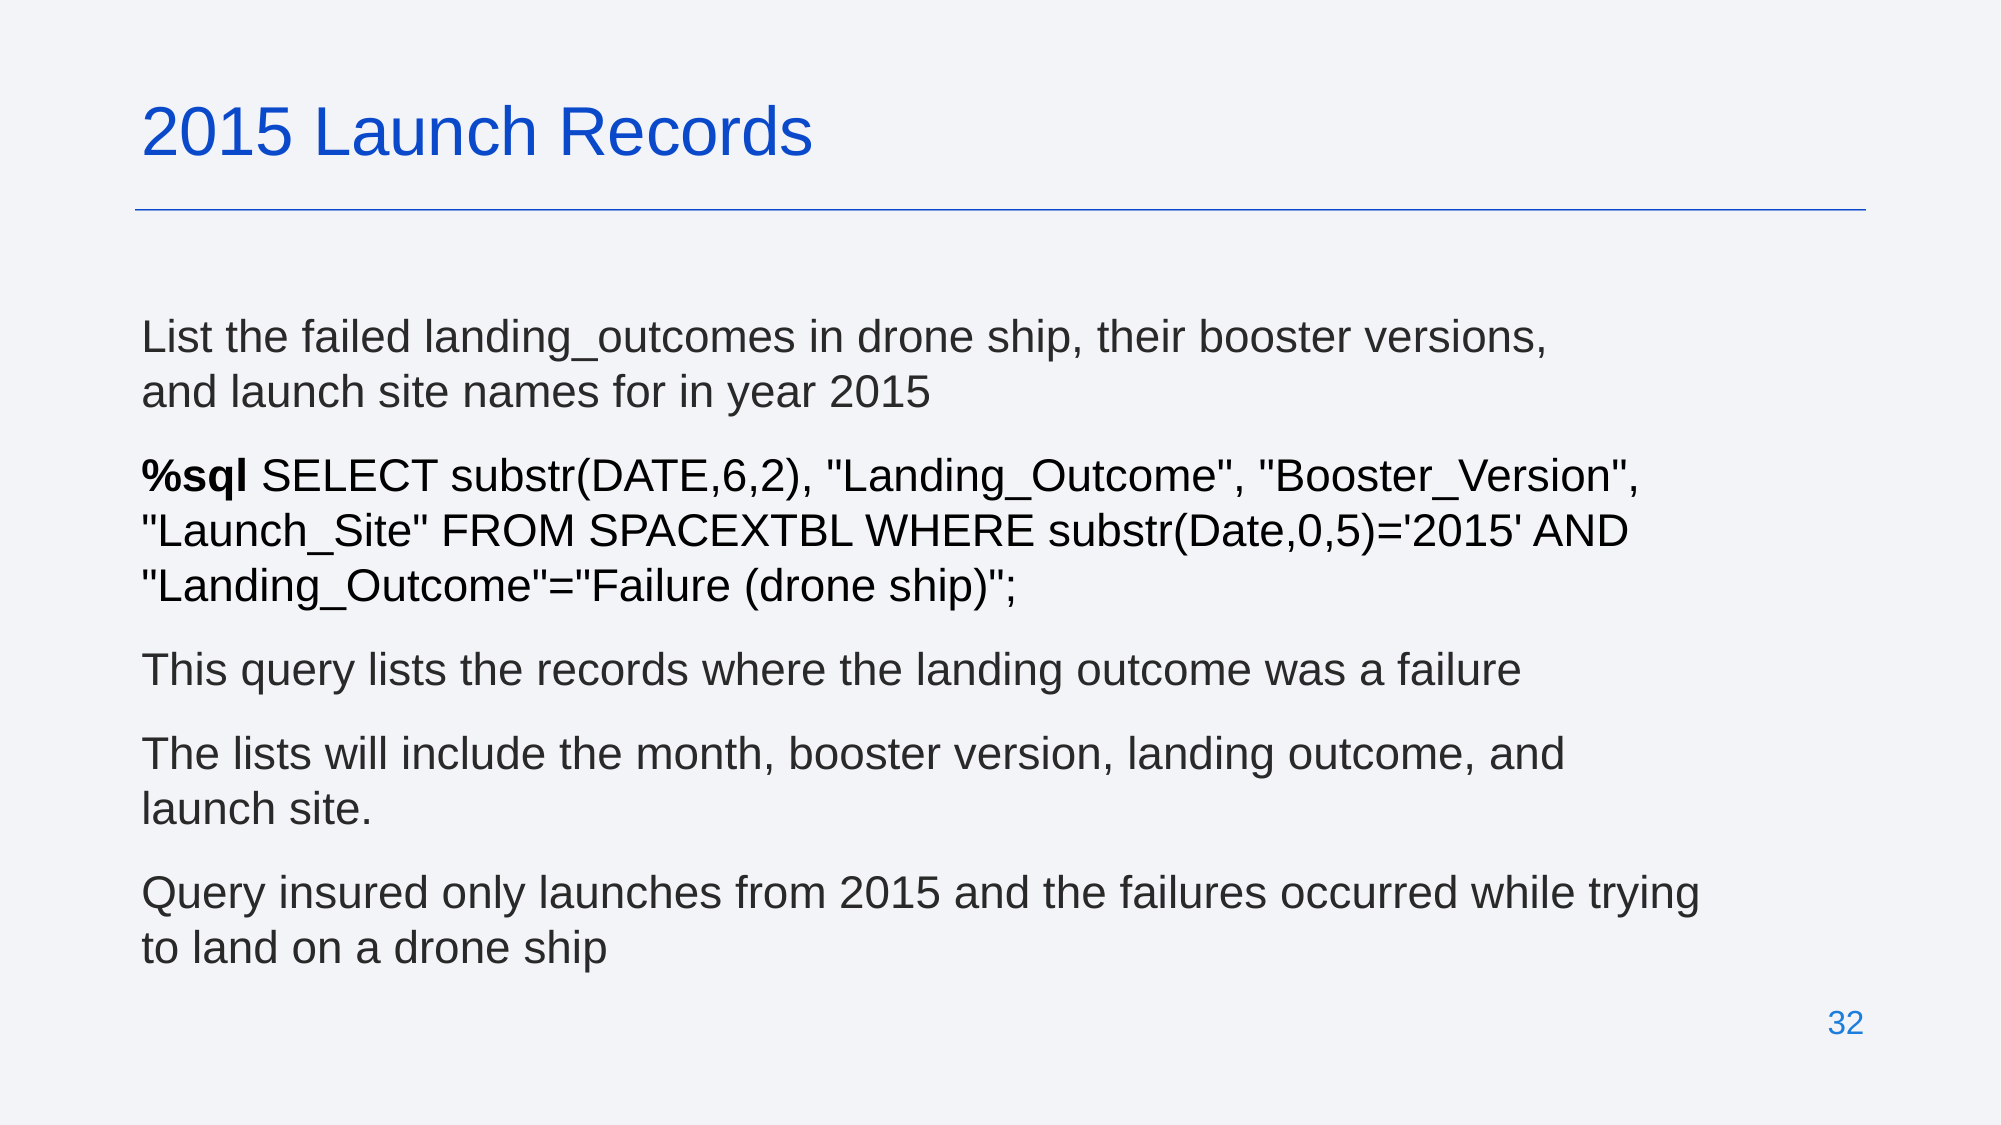

2015 Launch Records
List the failed landing_outcomes in drone ship, their booster versions, and launch site names for in year 2015
%sql SELECT substr(DATE,6,2), "Landing_Outcome", "Booster_Version", "Launch_Site" FROM SPACEXTBL WHERE substr(Date,0,5)='2015' AND "Landing_Outcome"="Failure (drone ship)";
This query lists the records where the landing outcome was a failure
The lists will include the month, booster version, landing outcome, and launch site.
Query insured only launches from 2015 and the failures occurred while trying to land on a drone ship
32